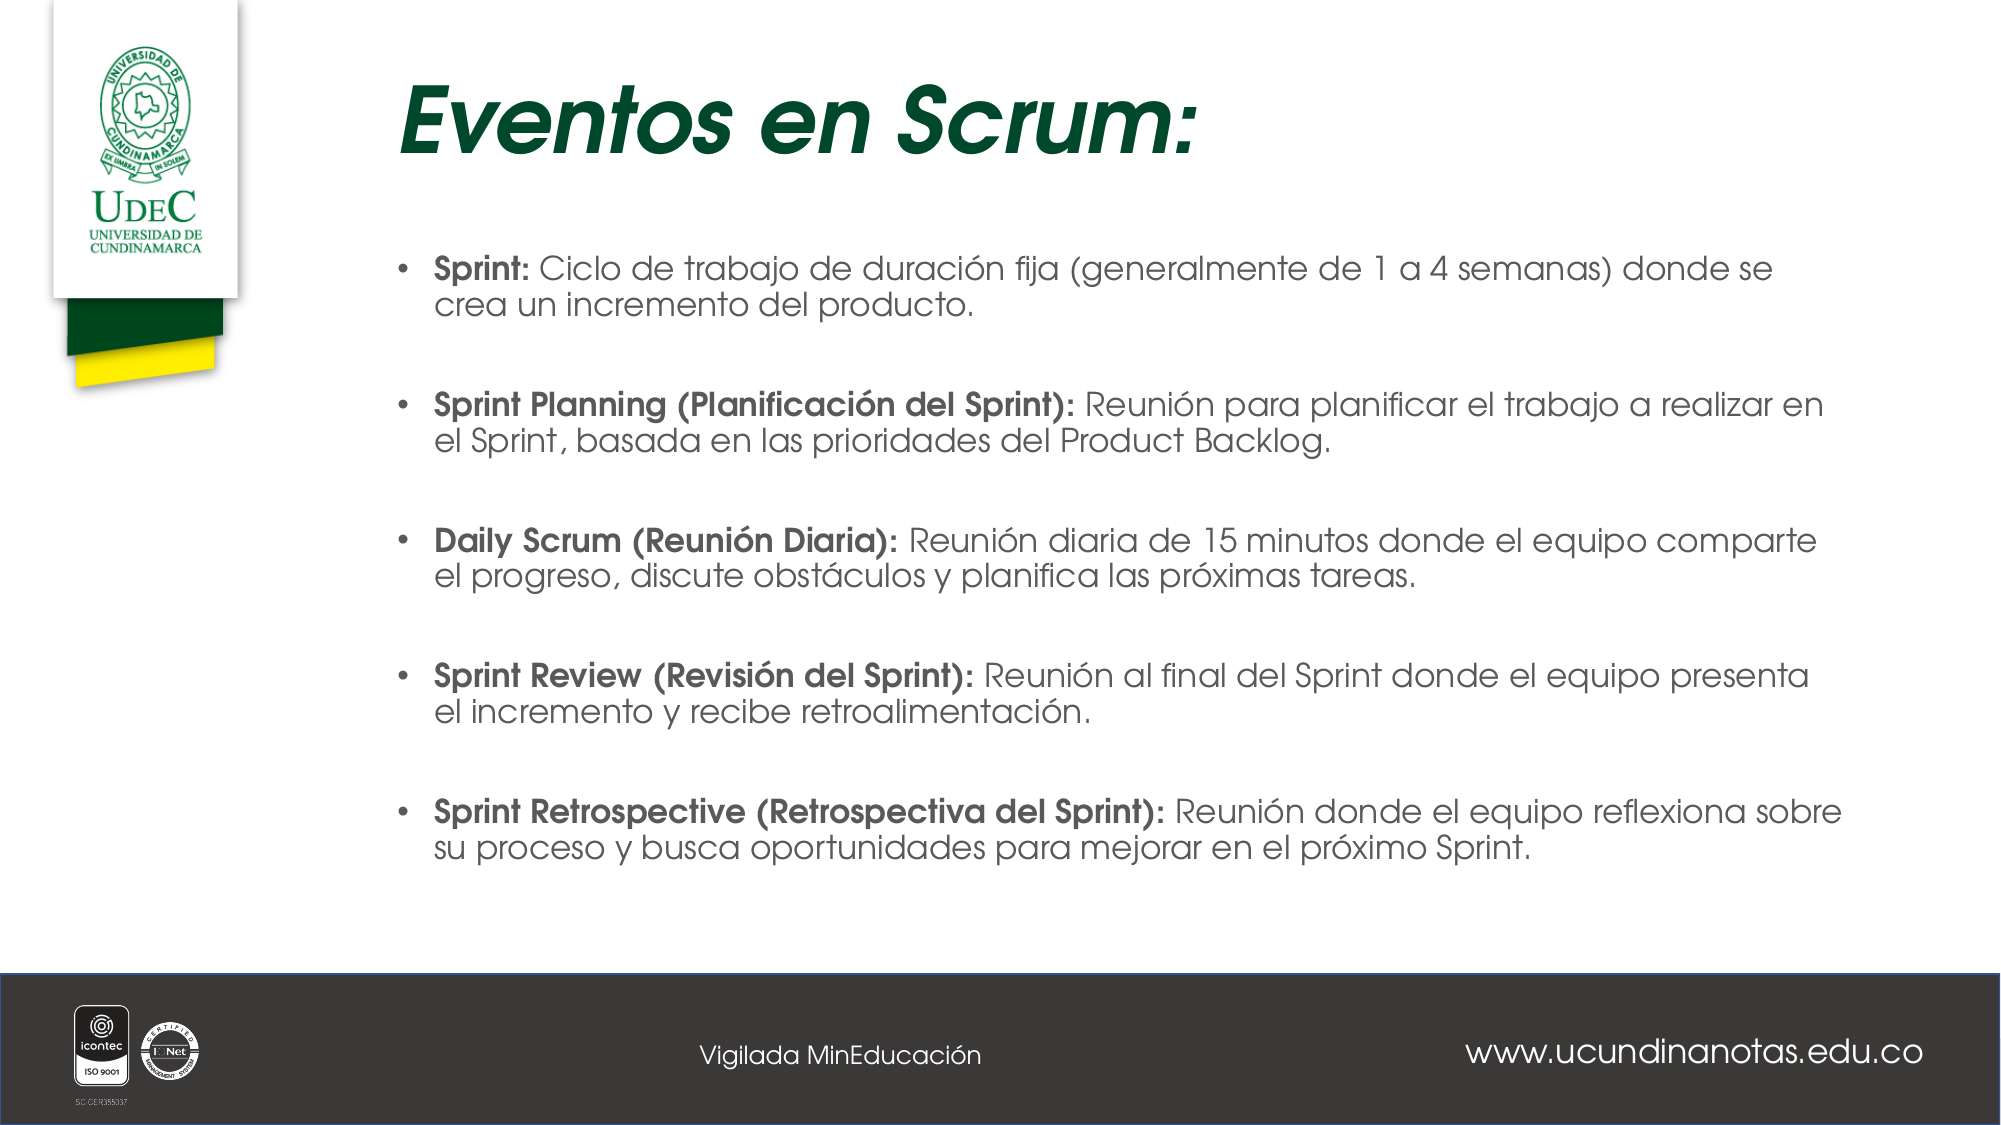

# Eventos en Scrum:
Sprint: Ciclo de trabajo de duración fija (generalmente de 1 a 4 semanas) donde se crea un incremento del producto.

Sprint Planning (Planificación del Sprint): Reunión para planificar el trabajo a realizar en el Sprint, basada en las prioridades del Product Backlog.

Daily Scrum (Reunión Diaria): Reunión diaria de 15 minutos donde el equipo comparte el progreso, discute obstáculos y planifica las próximas tareas.

Sprint Review (Revisión del Sprint): Reunión al final del Sprint donde el equipo presenta el incremento y recibe retroalimentación.

Sprint Retrospective (Retrospectiva del Sprint): Reunión donde el equipo reflexiona sobre su proceso y busca oportunidades para mejorar en el próximo Sprint.